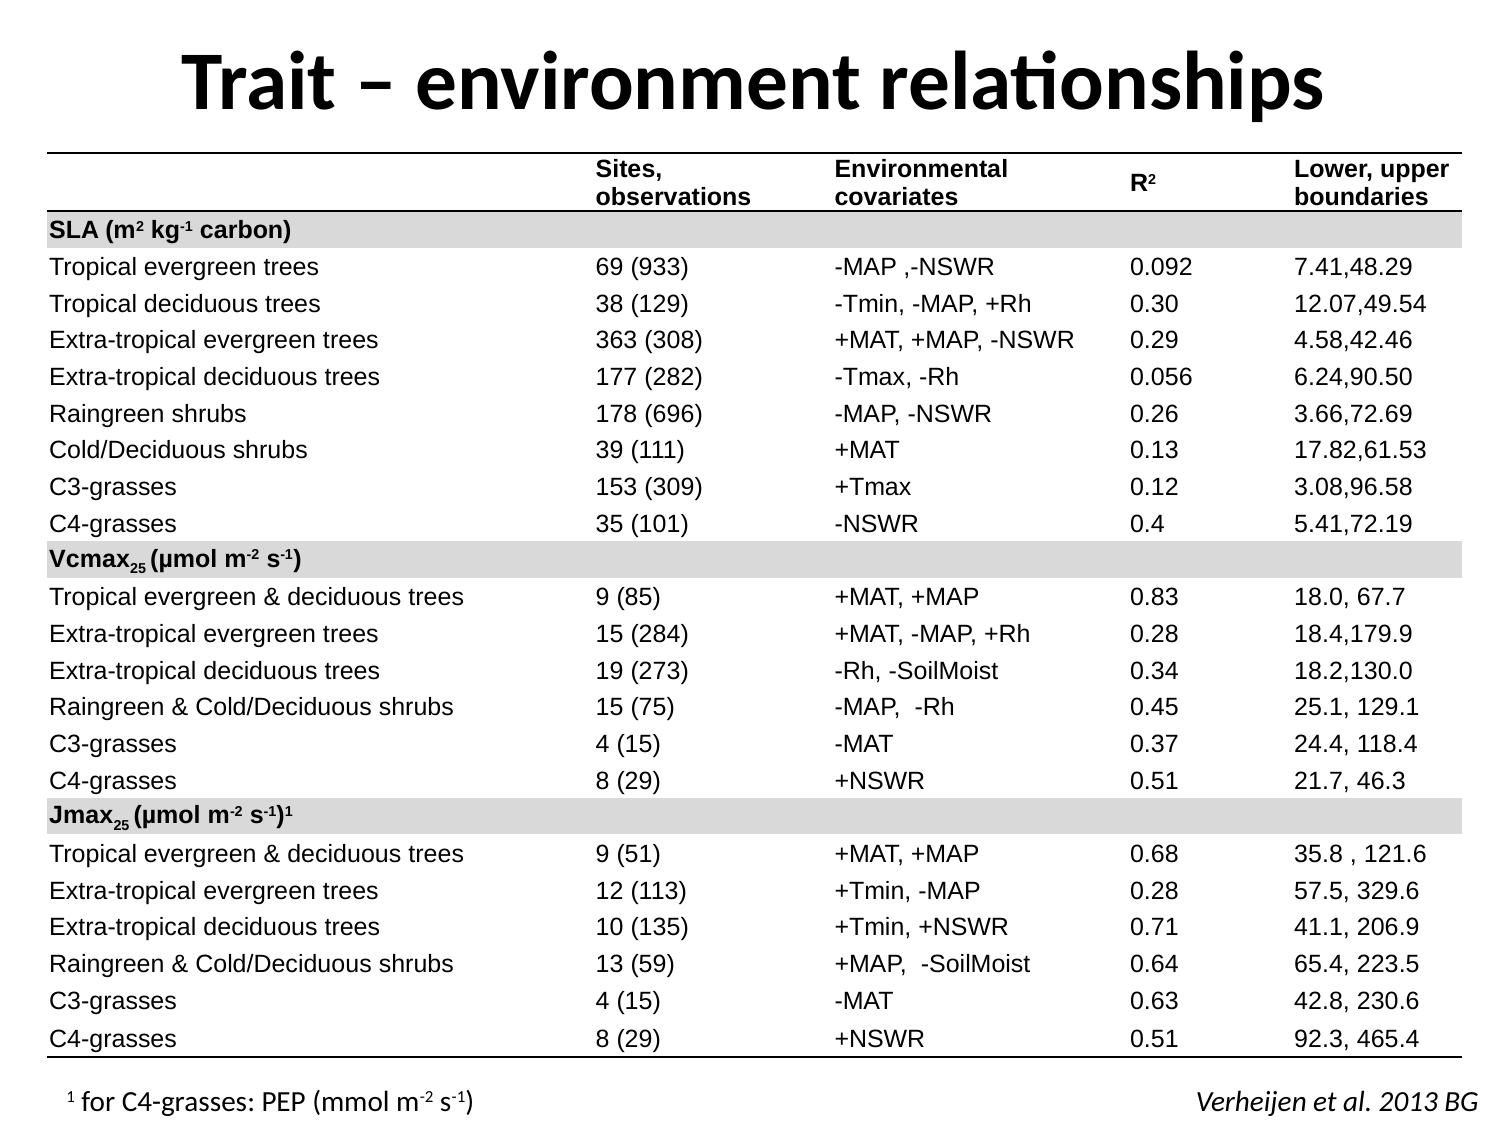

Trait – environment relationships
|  | Sites, observations | Environmental covariates | R2 | Lower, upper boundaries |
| --- | --- | --- | --- | --- |
| SLA (m2 kg-1 carbon) |  |  |  |  |
| Tropical evergreen trees | 69 (933) | -MAP ,-NSWR | 0.092 | 7.41,48.29 |
| Tropical deciduous trees | 38 (129) | -Tmin, -MAP, +Rh | 0.30 | 12.07,49.54 |
| Extra-tropical evergreen trees | 363 (308) | +MAT, +MAP, -NSWR | 0.29 | 4.58,42.46 |
| Extra-tropical deciduous trees | 177 (282) | -Tmax, -Rh | 0.056 | 6.24,90.50 |
| Raingreen shrubs | 178 (696) | -MAP, -NSWR | 0.26 | 3.66,72.69 |
| Cold/Deciduous shrubs | 39 (111) | +MAT | 0.13 | 17.82,61.53 |
| C3-grasses | 153 (309) | +Tmax | 0.12 | 3.08,96.58 |
| C4-grasses | 35 (101) | -NSWR | 0.4 | 5.41,72.19 |
| Vcmax25 (µmol m-2 s-1) |  |  |  |  |
| Tropical evergreen & deciduous trees | 9 (85) | +MAT, +MAP | 0.83 | 18.0, 67.7 |
| Extra-tropical evergreen trees | 15 (284) | +MAT, -MAP, +Rh | 0.28 | 18.4,179.9 |
| Extra-tropical deciduous trees | 19 (273) | -Rh, -SoilMoist | 0.34 | 18.2,130.0 |
| Raingreen & Cold/Deciduous shrubs | 15 (75) | -MAP, -Rh | 0.45 | 25.1, 129.1 |
| C3-grasses | 4 (15) | -MAT | 0.37 | 24.4, 118.4 |
| C4-grasses | 8 (29) | +NSWR | 0.51 | 21.7, 46.3 |
| Jmax25 (µmol m-2 s-1)1 |  |  |  |  |
| Tropical evergreen & deciduous trees | 9 (51) | +MAT, +MAP | 0.68 | 35.8 , 121.6 |
| Extra-tropical evergreen trees | 12 (113) | +Tmin, -MAP | 0.28 | 57.5, 329.6 |
| Extra-tropical deciduous trees | 10 (135) | +Tmin, +NSWR | 0.71 | 41.1, 206.9 |
| Raingreen & Cold/Deciduous shrubs | 13 (59) | +MAP, -SoilMoist | 0.64 | 65.4, 223.5 |
| C3-grasses | 4 (15) | -MAT | 0.63 | 42.8, 230.6 |
| C4-grasses | 8 (29) | +NSWR | 0.51 | 92.3, 465.4 |

1 for C4-grasses: PEP (mmol m-2 s-1)
Verheijen et al. 2013 BG